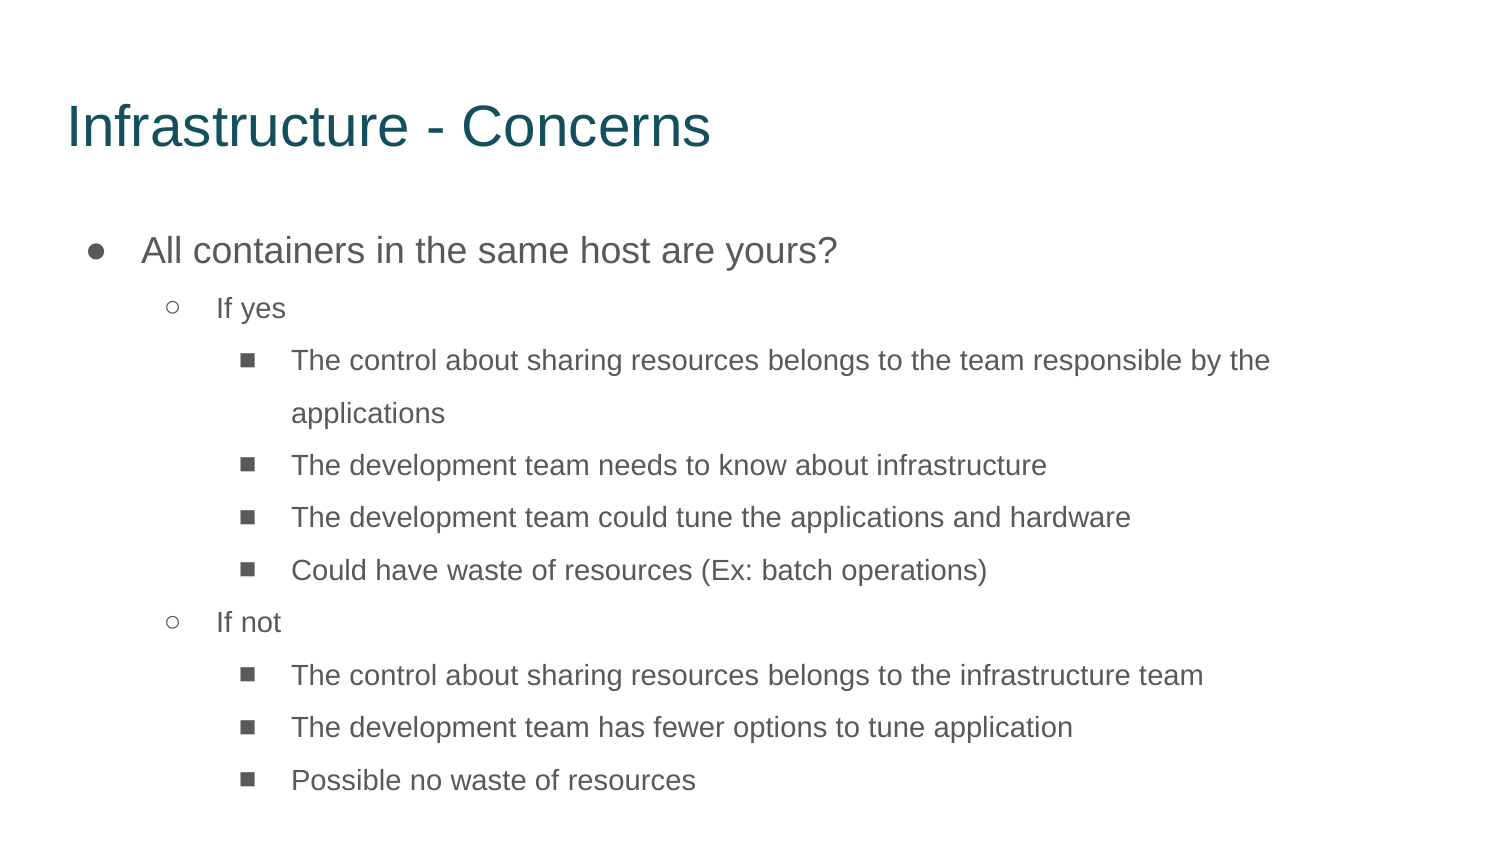

# Infrastructure - Concerns
All containers in the same host are yours?
If yes
The control about sharing resources belongs to the team responsible by the applications
The development team needs to know about infrastructure
The development team could tune the applications and hardware
Could have waste of resources (Ex: batch operations)
If not
The control about sharing resources belongs to the infrastructure team
The development team has fewer options to tune application
Possible no waste of resources